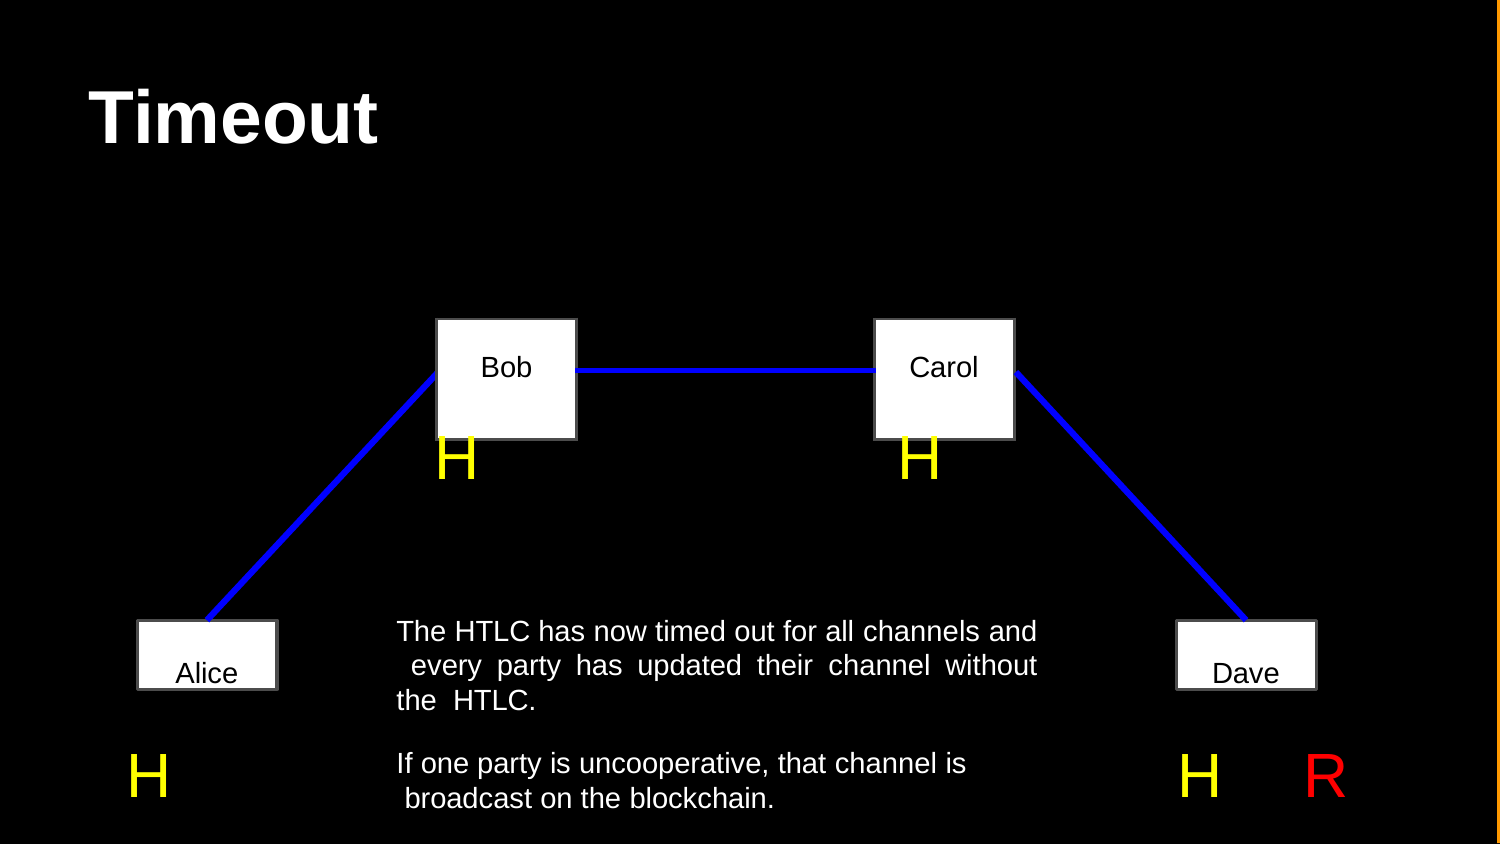

# Timeout
| Bob |  | Carol |
| --- | --- | --- |
|  |  |  |

H	H

The HTLC has now timed out for all channels and  every party has updated their channel without the  HTLC.

Alice

Dave
H
H	R
If one party is uncooperative, that channel is  broadcast on the blockchain.